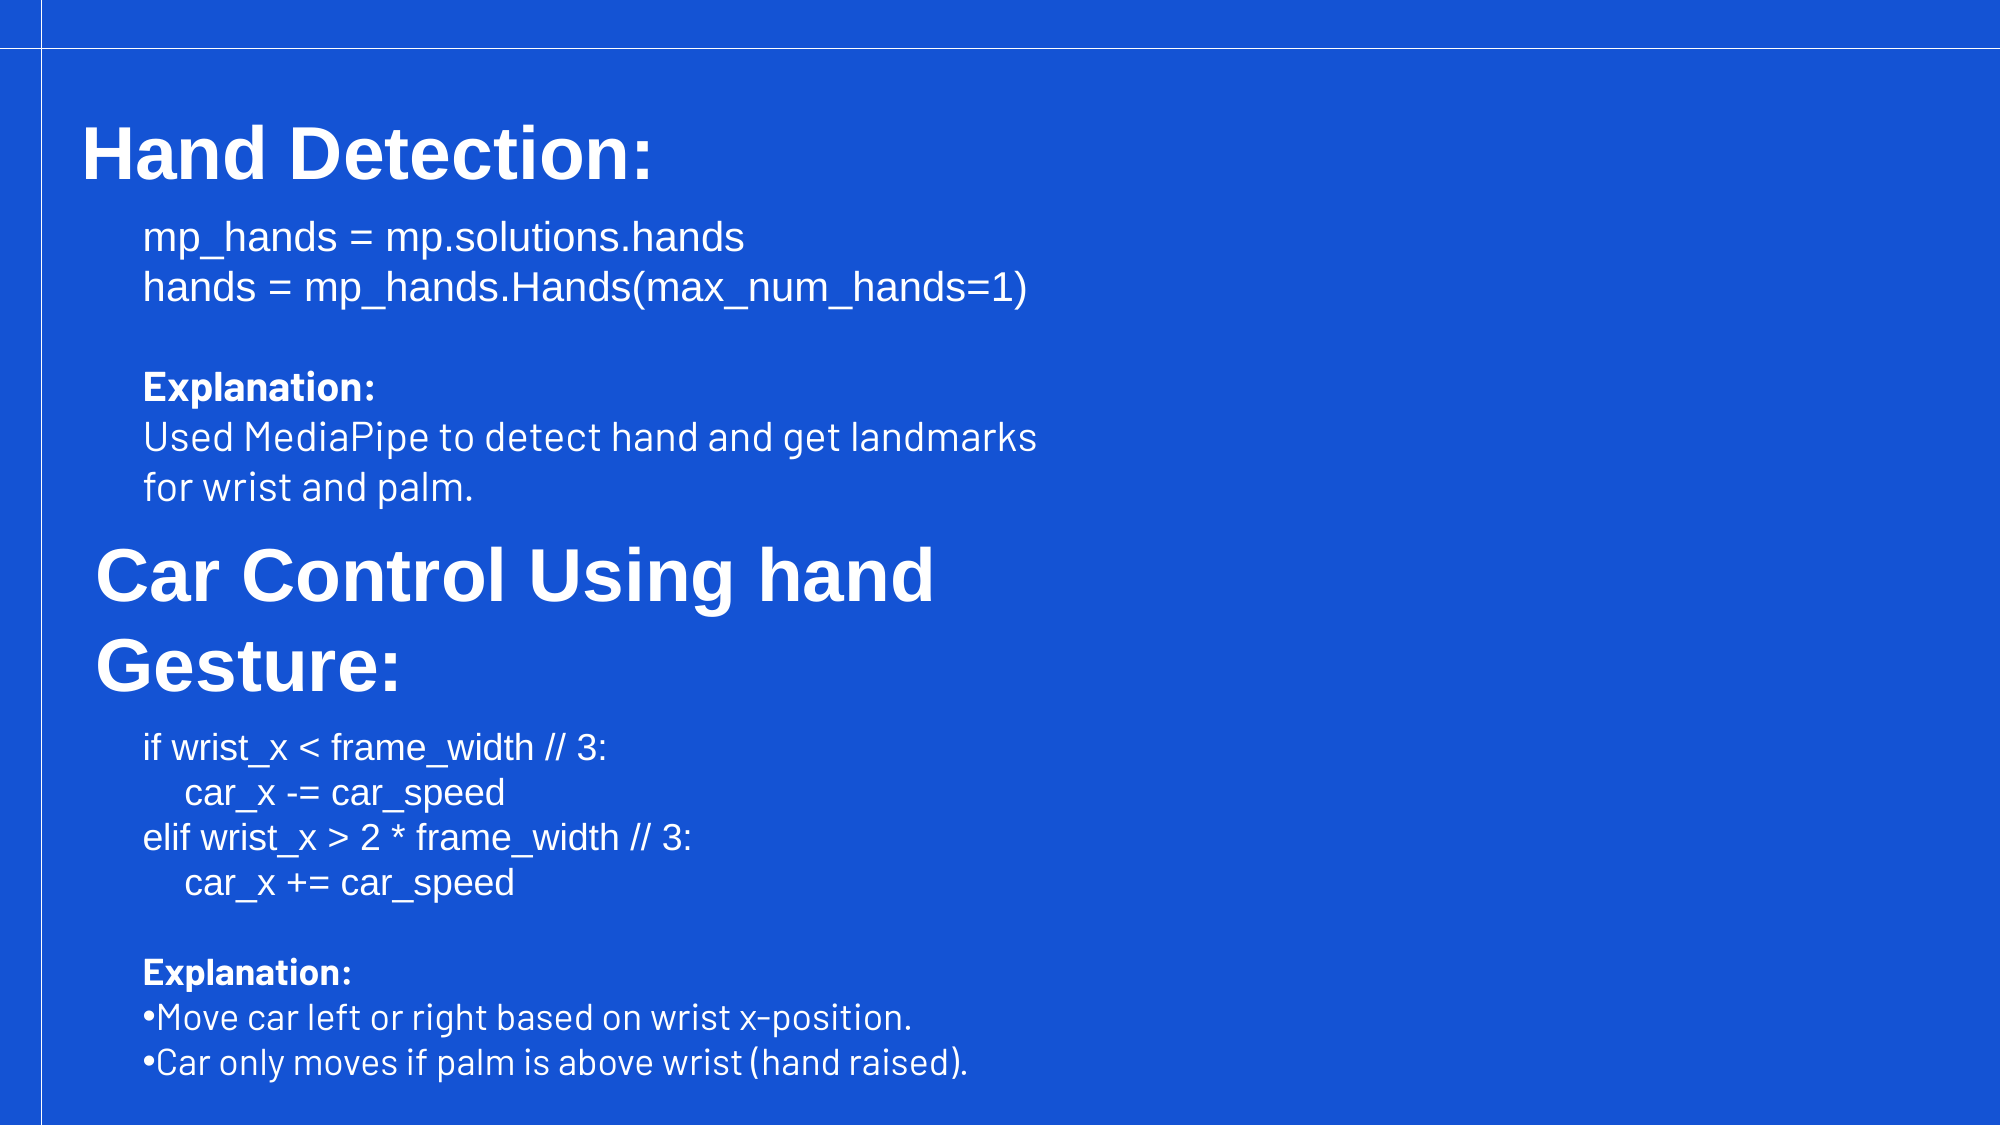

# Hand Detection:
mp_hands = mp.solutions.hands
hands = mp_hands.Hands(max_num_hands=1)

Explanation:
Used MediaPipe to detect hand and get landmarks for wrist and palm.
Car Control Using hand Gesture:
if wrist_x < frame_width // 3:
    car_x -= car_speed
elif wrist_x > 2 * frame_width // 3:
    car_x += car_speed

Explanation:
Move car left or right based on wrist x-position.
Car only moves if palm is above wrist (hand raised).